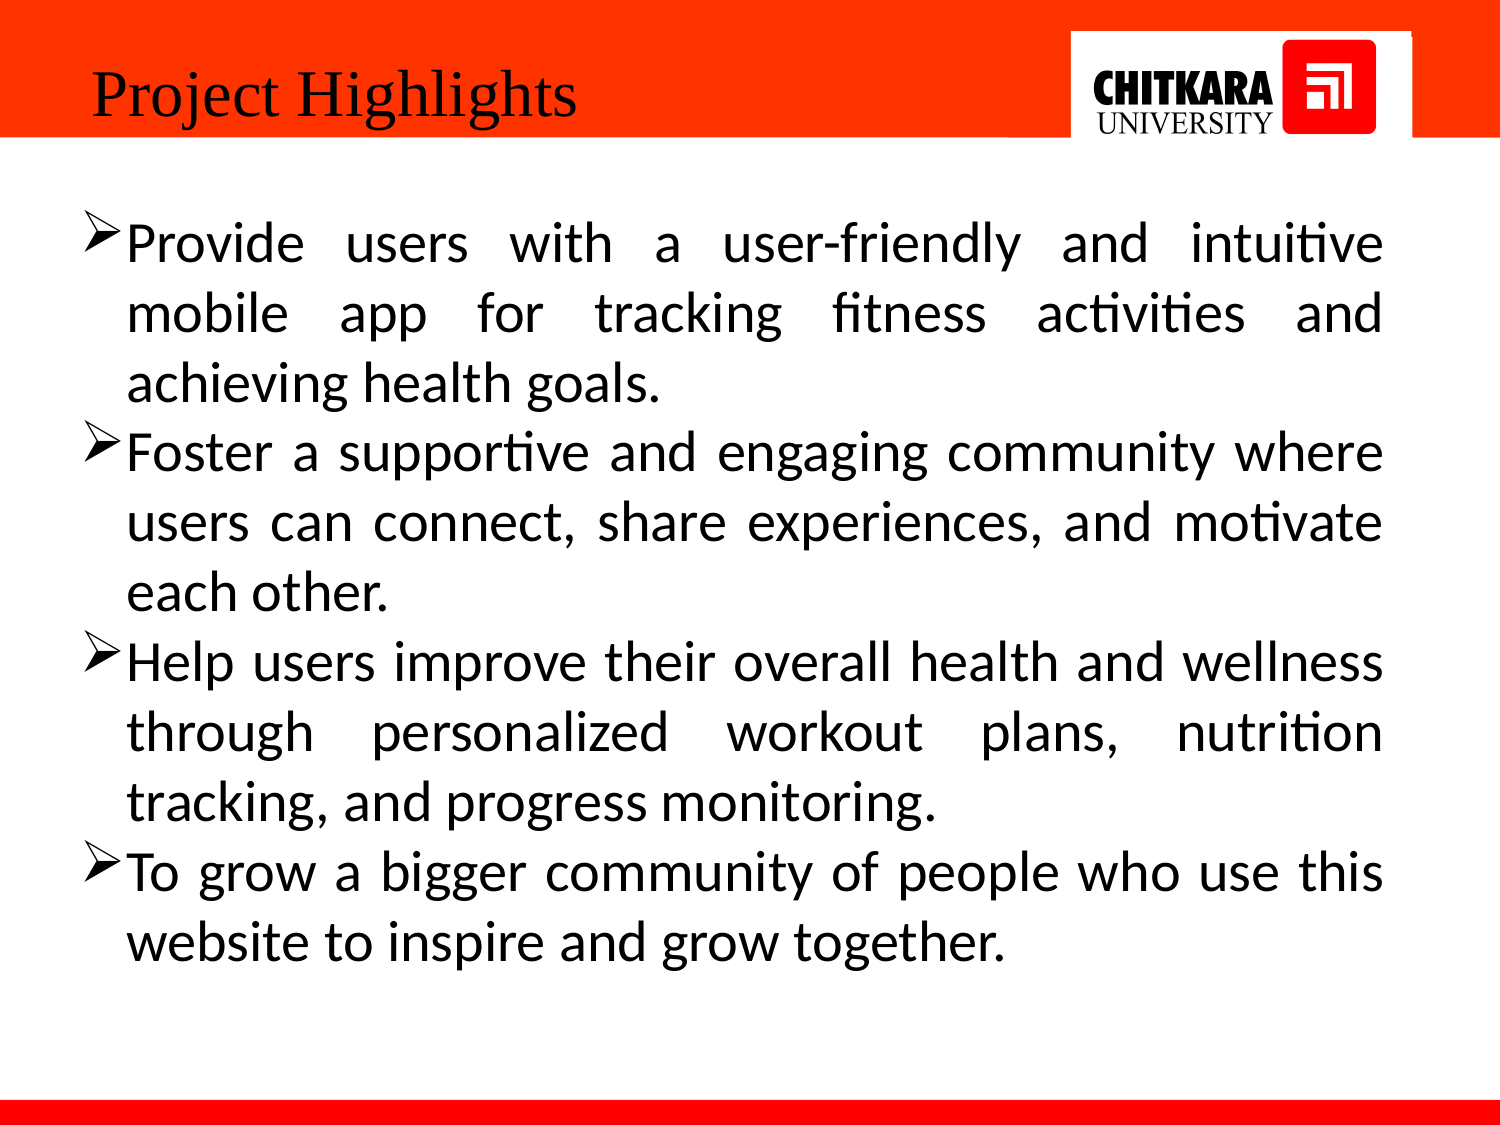

Project Highlights
Provide users with a user-friendly and intuitive mobile app for tracking fitness activities and achieving health goals.
Foster a supportive and engaging community where users can connect, share experiences, and motivate each other.
Help users improve their overall health and wellness through personalized workout plans, nutrition tracking, and progress monitoring.
To grow a bigger community of people who use this website to inspire and grow together.